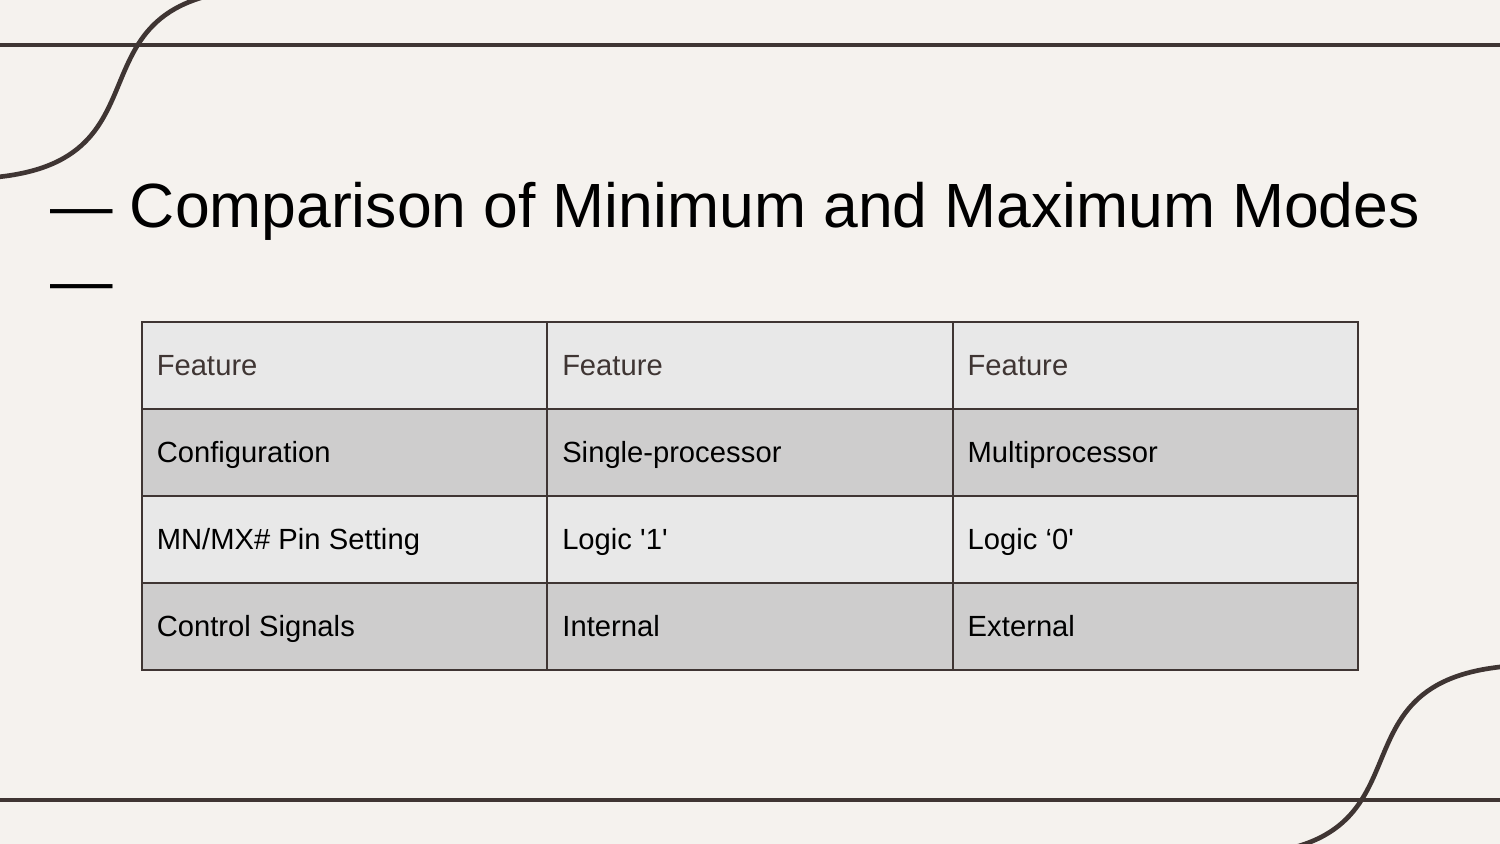

# — Comparison of Minimum and Maximum Modes —
| Feature | Feature | Feature |
| --- | --- | --- |
| Configuration | Single-processor | Multiprocessor |
| MN/MX# Pin Setting | Logic '1' | Logic ‘0' |
| Control Signals | Internal | External |